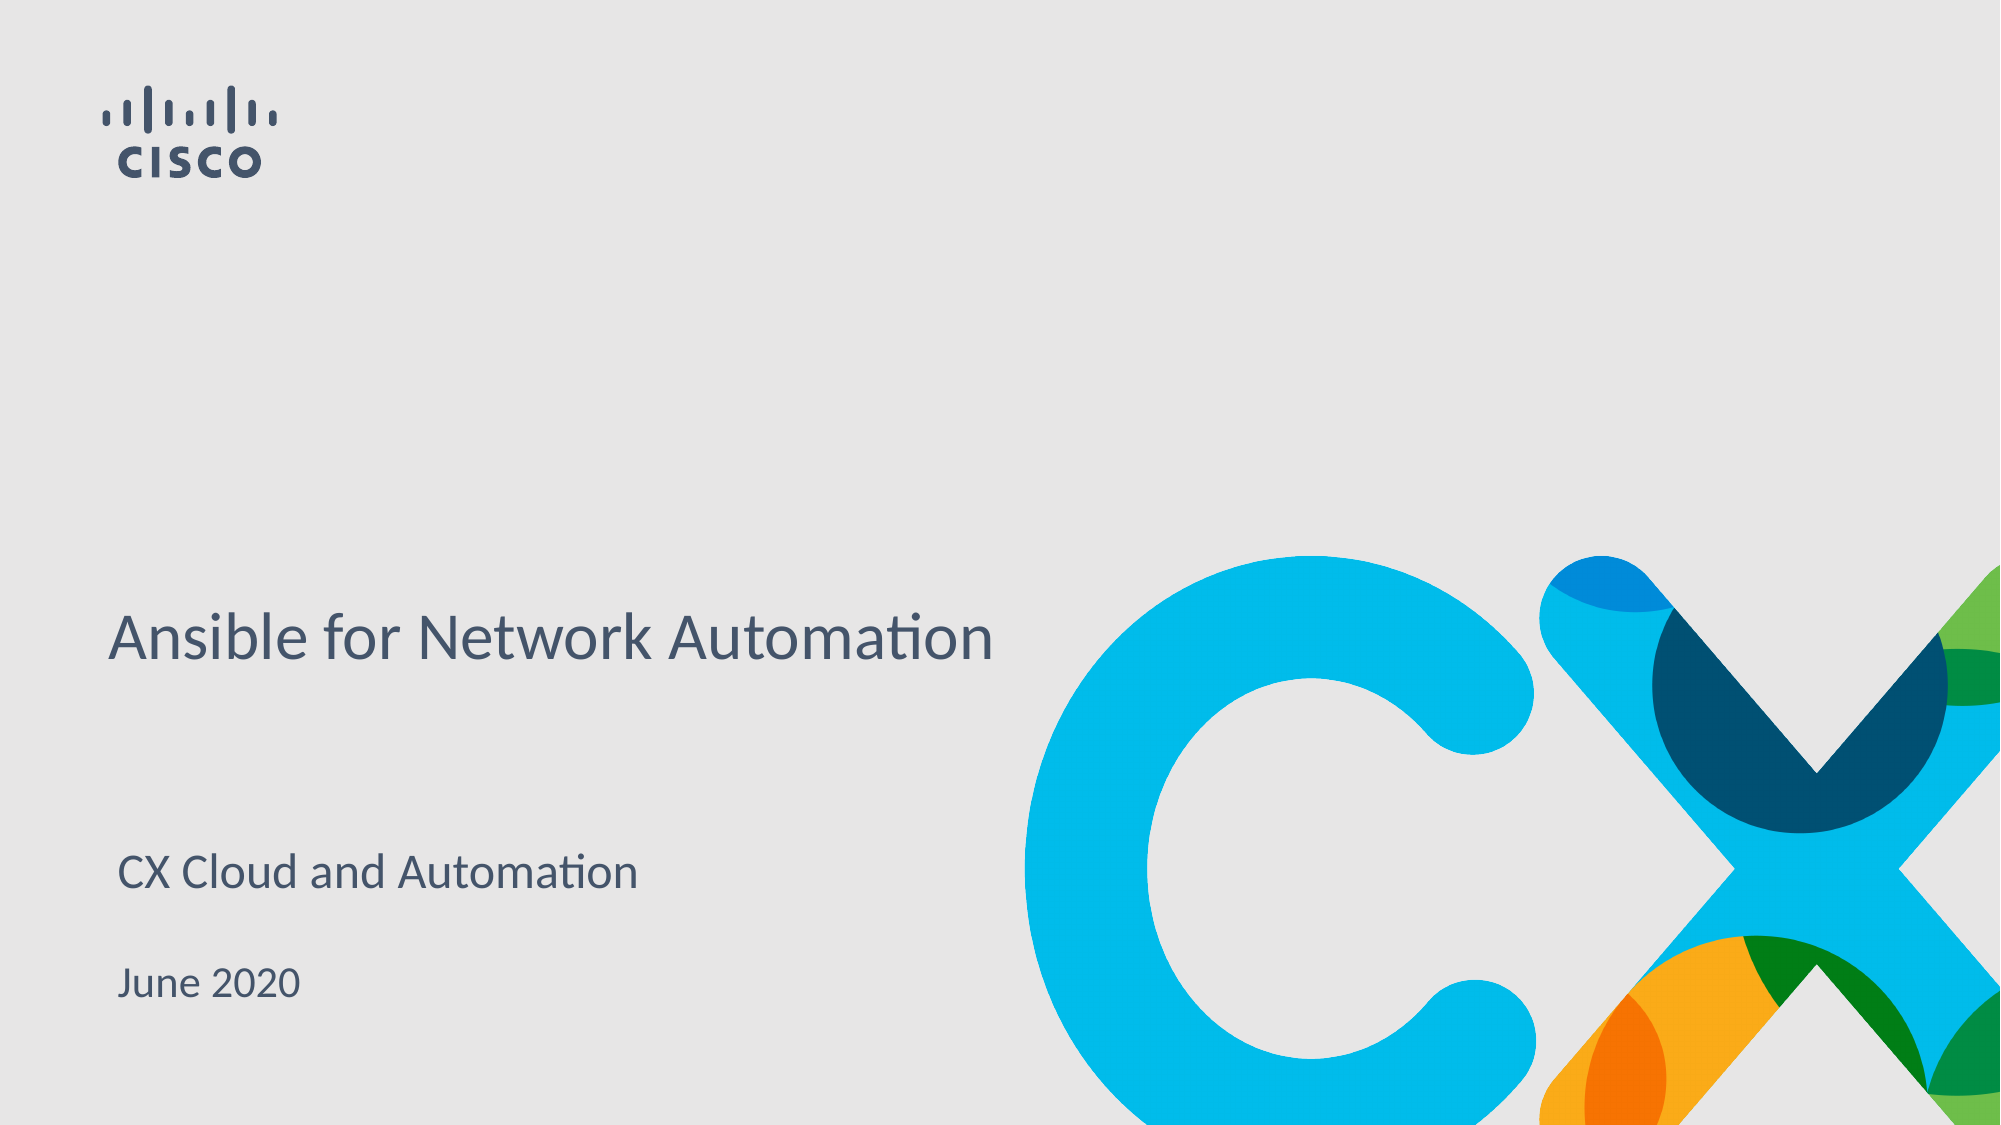

# Ansible for Network Automation
CX Cloud and Automation
June 2020